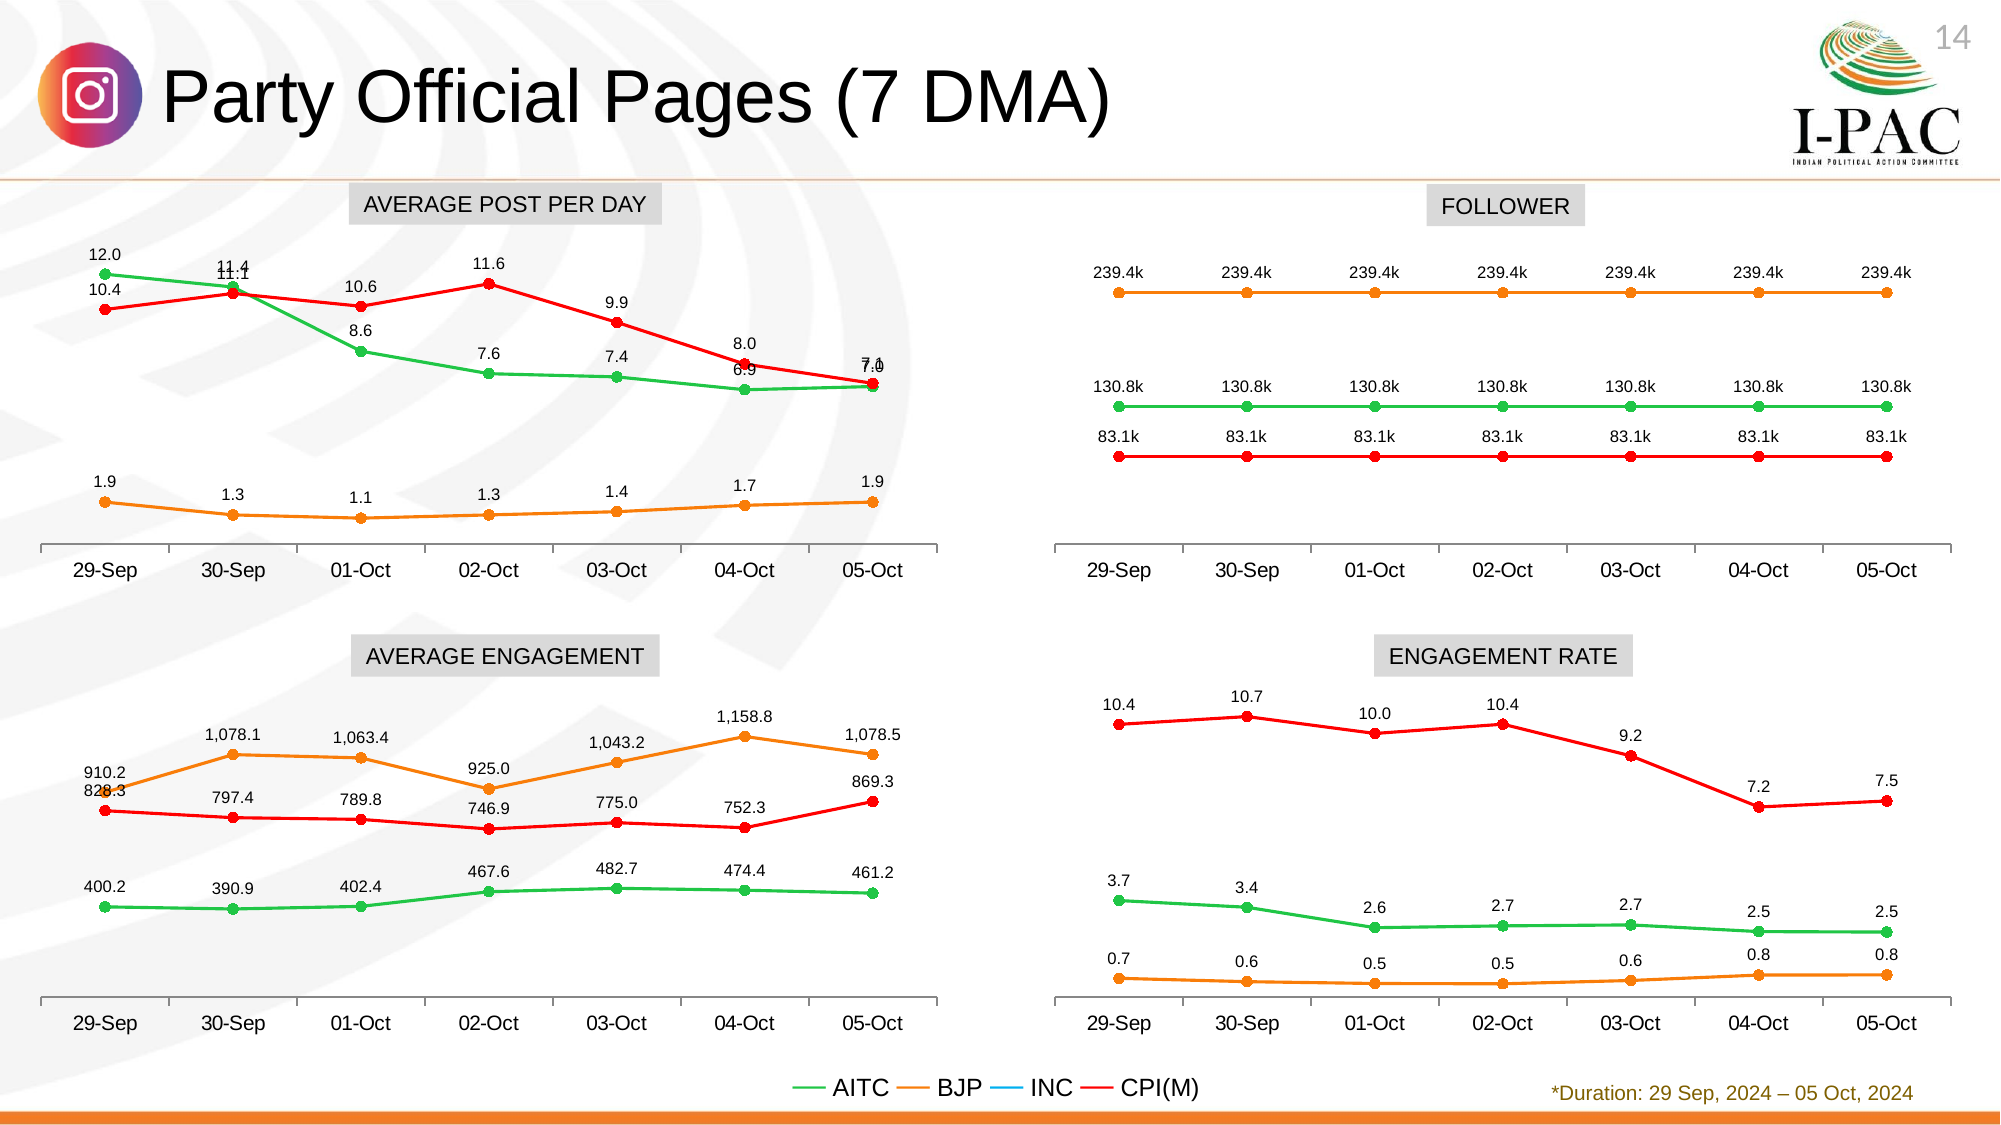

14

# Party Official Pages (7 DMA)
AVERAGE POST PER DAY
FOLLOWER

### Chart

| Category | moving_post_link | moving_post_link | moving_post_link |
|---|---|---|---|
| 29-Sep | 1.857142857142857 | 12.0 | 10.42857142857143 |
| 30-Sep | 1.285714285714286 | 11.42857142857143 | 11.14285714285714 |
| 01-Oct | 1.142857142857143 | 8.571428571428571 | 10.57142857142857 |
| 02-Oct | 1.285714285714286 | 7.571428571428571 | 11.57142857142857 |
| 03-Oct | 1.428571428571429 | 7.428571428571429 | 9.857142857142858 |
| 04-Oct | 1.714285714285714 | 6.857142857142857 | 8.0 |
| 05-Oct | 1.857142857142857 | 7.0 | 7.142857142857143 |

### Chart

| Category | followers | followers | followers |
|---|---|---|---|
| 29-Sep | 239380.0 | 130764.0 | 83110.0 |
| 30-Sep | 239380.0 | 130764.0 | 83110.0 |
| 01-Oct | 239380.0 | 130764.0 | 83110.0 |
| 02-Oct | 239380.0 | 130764.0 | 83110.0 |
| 03-Oct | 239380.0 | 130764.0 | 83110.0 |
| 04-Oct | 239380.0 | 130764.0 | 83110.0 |
| 05-Oct | 239380.0 | 130764.0 | 83110.0 |
AVERAGE ENGAGEMENT
ENGAGEMENT RATE

### Chart

| Category | average_engagement | average_engagement | average_engagement |
|---|---|---|---|
| 29-Sep | 910.1538461538462 | 400.2261904761905 | 828.2739726027397 |
| 30-Sep | 1078.111111111111 | 390.9375 | 797.4230769230769 |
| 01-Oct | 1063.375 | 402.4166666666667 | 789.7972972972973 |
| 02-Oct | 925.0 | 467.5660377358491 | 746.9135802469136 |
| 03-Oct | 1043.2 | 482.7115384615385 | 775.0289855072464 |
| 04-Oct | 1158.75 | 474.375 | 752.3392857142857 |
| 05-Oct | 1078.461538461539 | 461.1836734693878 | 869.28 |

### Chart

| Category | engagement_rate | engagement_rate | engagement_rate |
|---|---|---|---|
| 29-Sep | 0.7055144853476948 | 3.671912203518674 | 10.39236041882945 |
| 30-Sep | 0.5786927972040484 | 3.415897384367368 | 10.69120986219806 |
| 01-Oct | 0.5074198295160036 | 2.637149235669068 | 10.04594543957564 |
| 02-Oct | 0.4967403095363399 | 2.70688304836474 | 10.399173566504 |
| 03-Oct | 0.6225060523079328 | 2.741837351075555 | 9.192120597486978 |
| 04-Oct | 0.8297910812228512 | 2.487217102266459 | 7.241865341973631 |
| 05-Oct | 0.8366852464103696 | 2.468787827143338 | 7.470993691665091 |
*Duration: 29 Sep, 2024 – 05 Oct, 2024
 — AITC — BJP — INC — CPI(M)